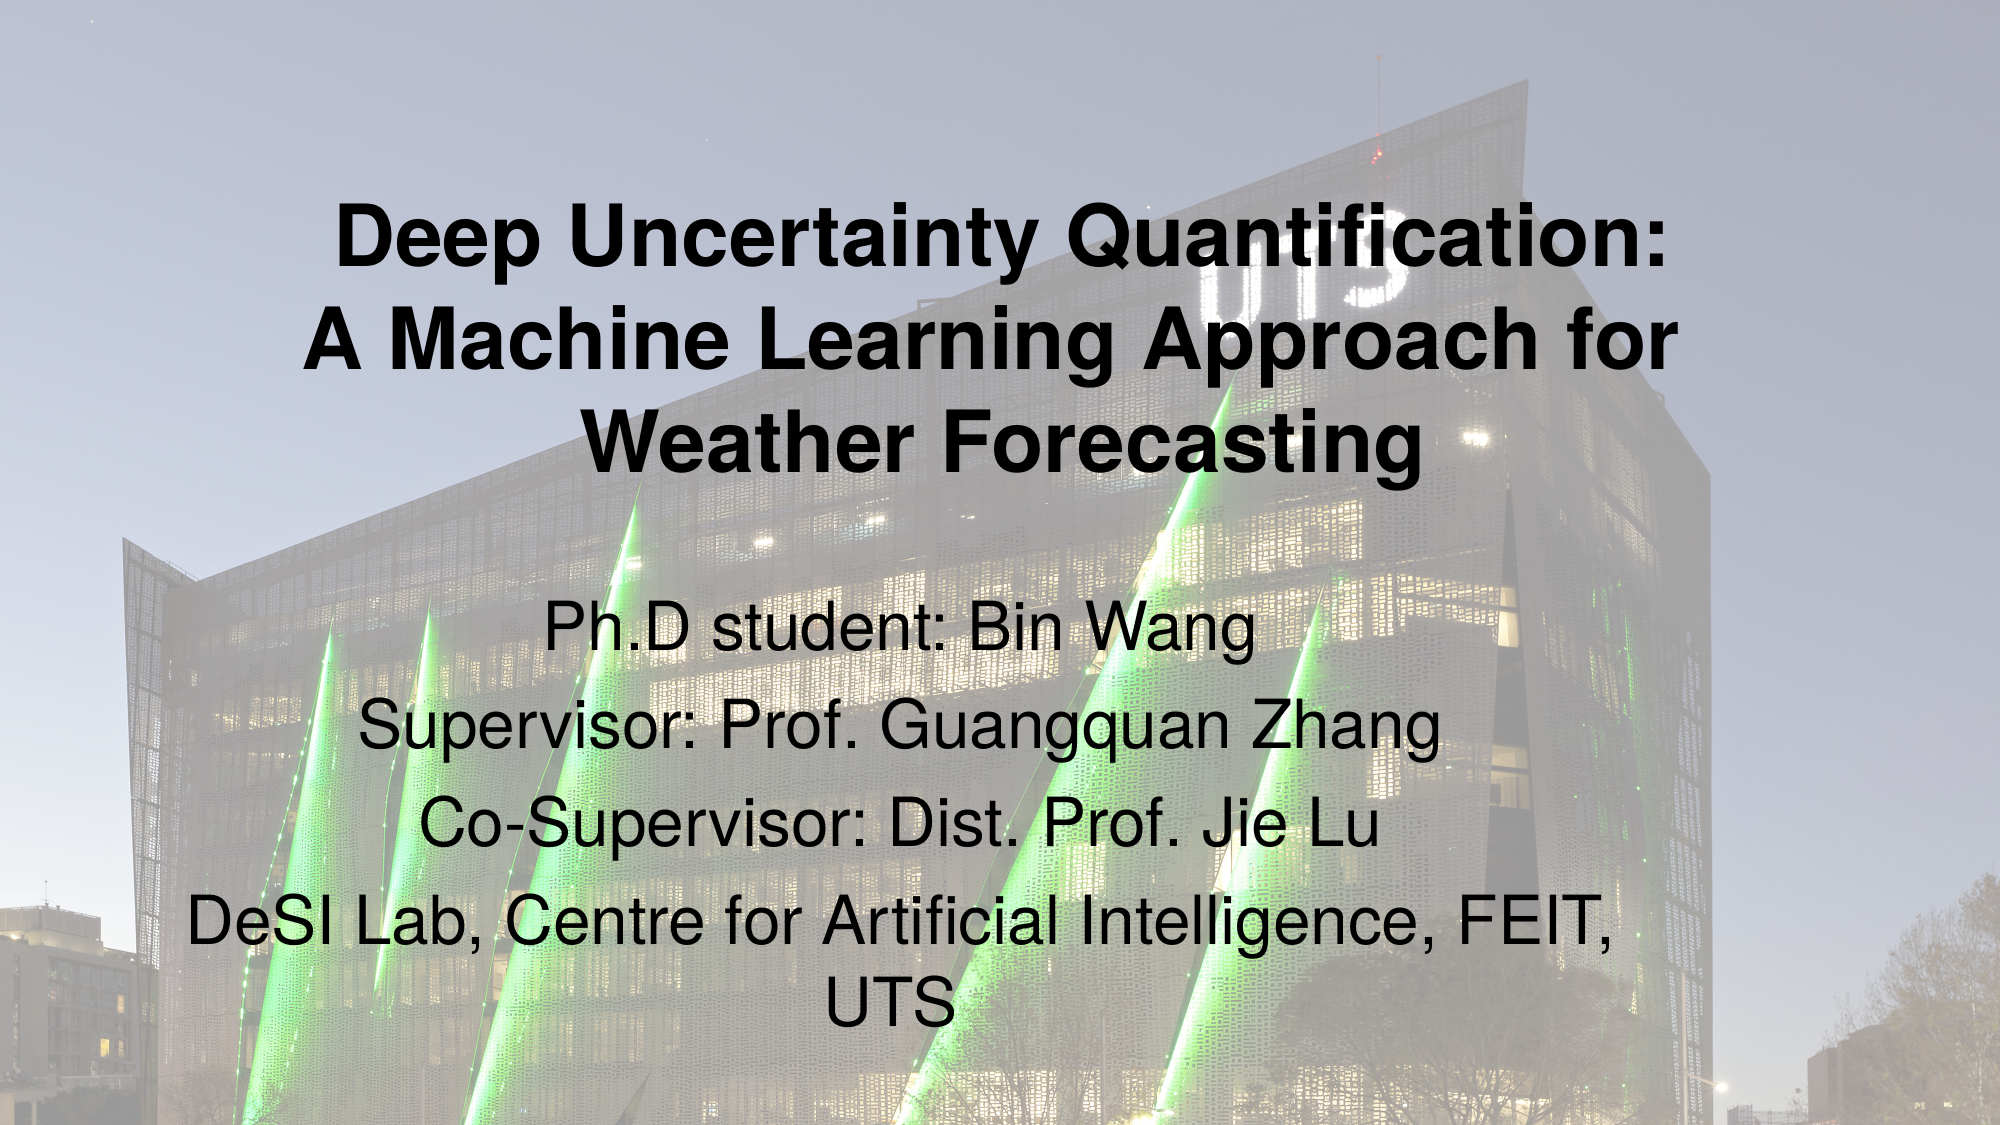

# Deep Uncertainty Quantification: A Machine Learning Approach for Weather Forecasting
Ph.D student: Bin Wang
Supervisor: Prof. Guangquan Zhang
Co-Supervisor: Dist. Prof. Jie Lu
DeSI Lab, Centre for Artificial Intelligence, FEIT, UTS